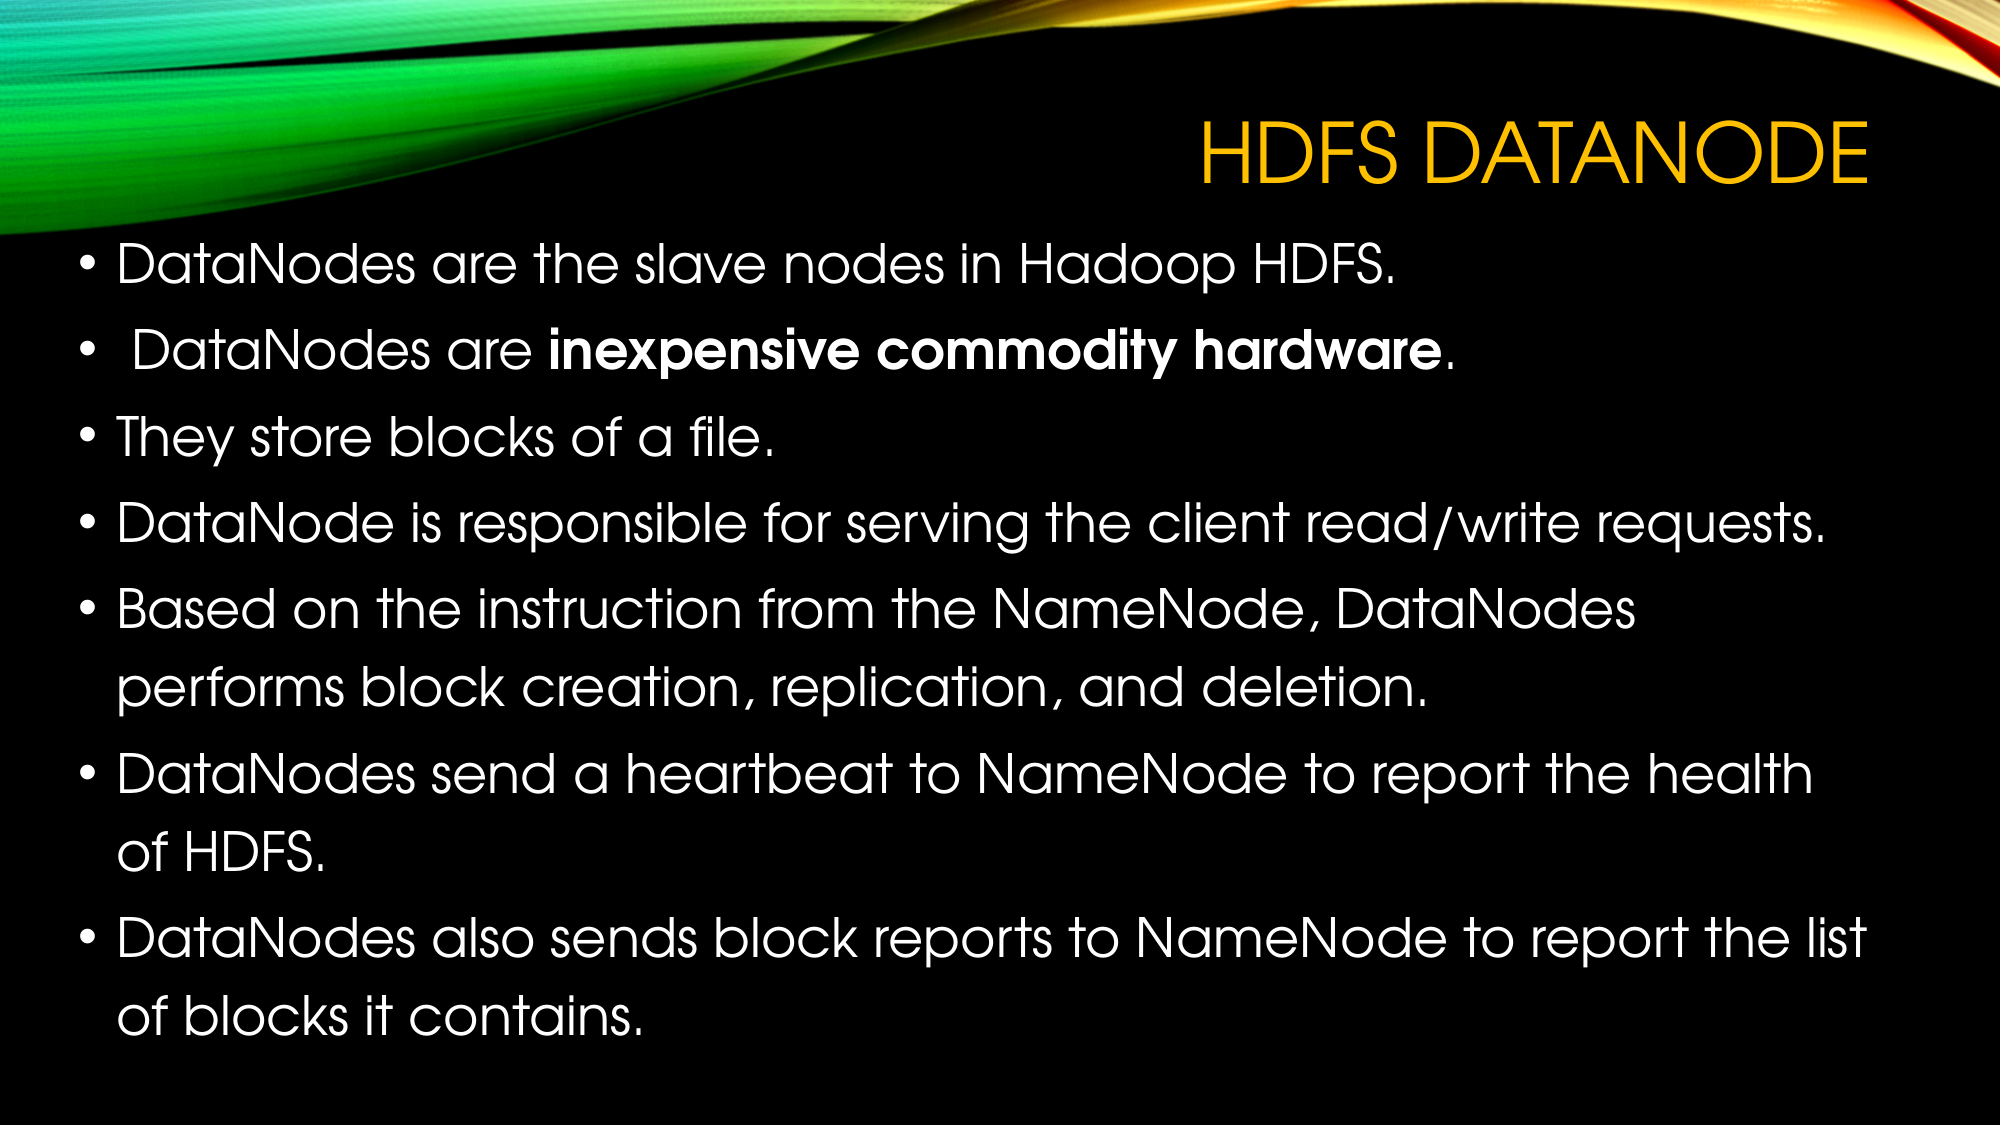

# HDFS DATANODE
DataNodes are the slave nodes in Hadoop HDFS.
 DataNodes are inexpensive commodity hardware.
They store blocks of a file.
DataNode is responsible for serving the client read/write requests.
Based on the instruction from the NameNode, DataNodes performs block creation, replication, and deletion.
DataNodes send a heartbeat to NameNode to report the health of HDFS.
DataNodes also sends block reports to NameNode to report the list of blocks it contains.